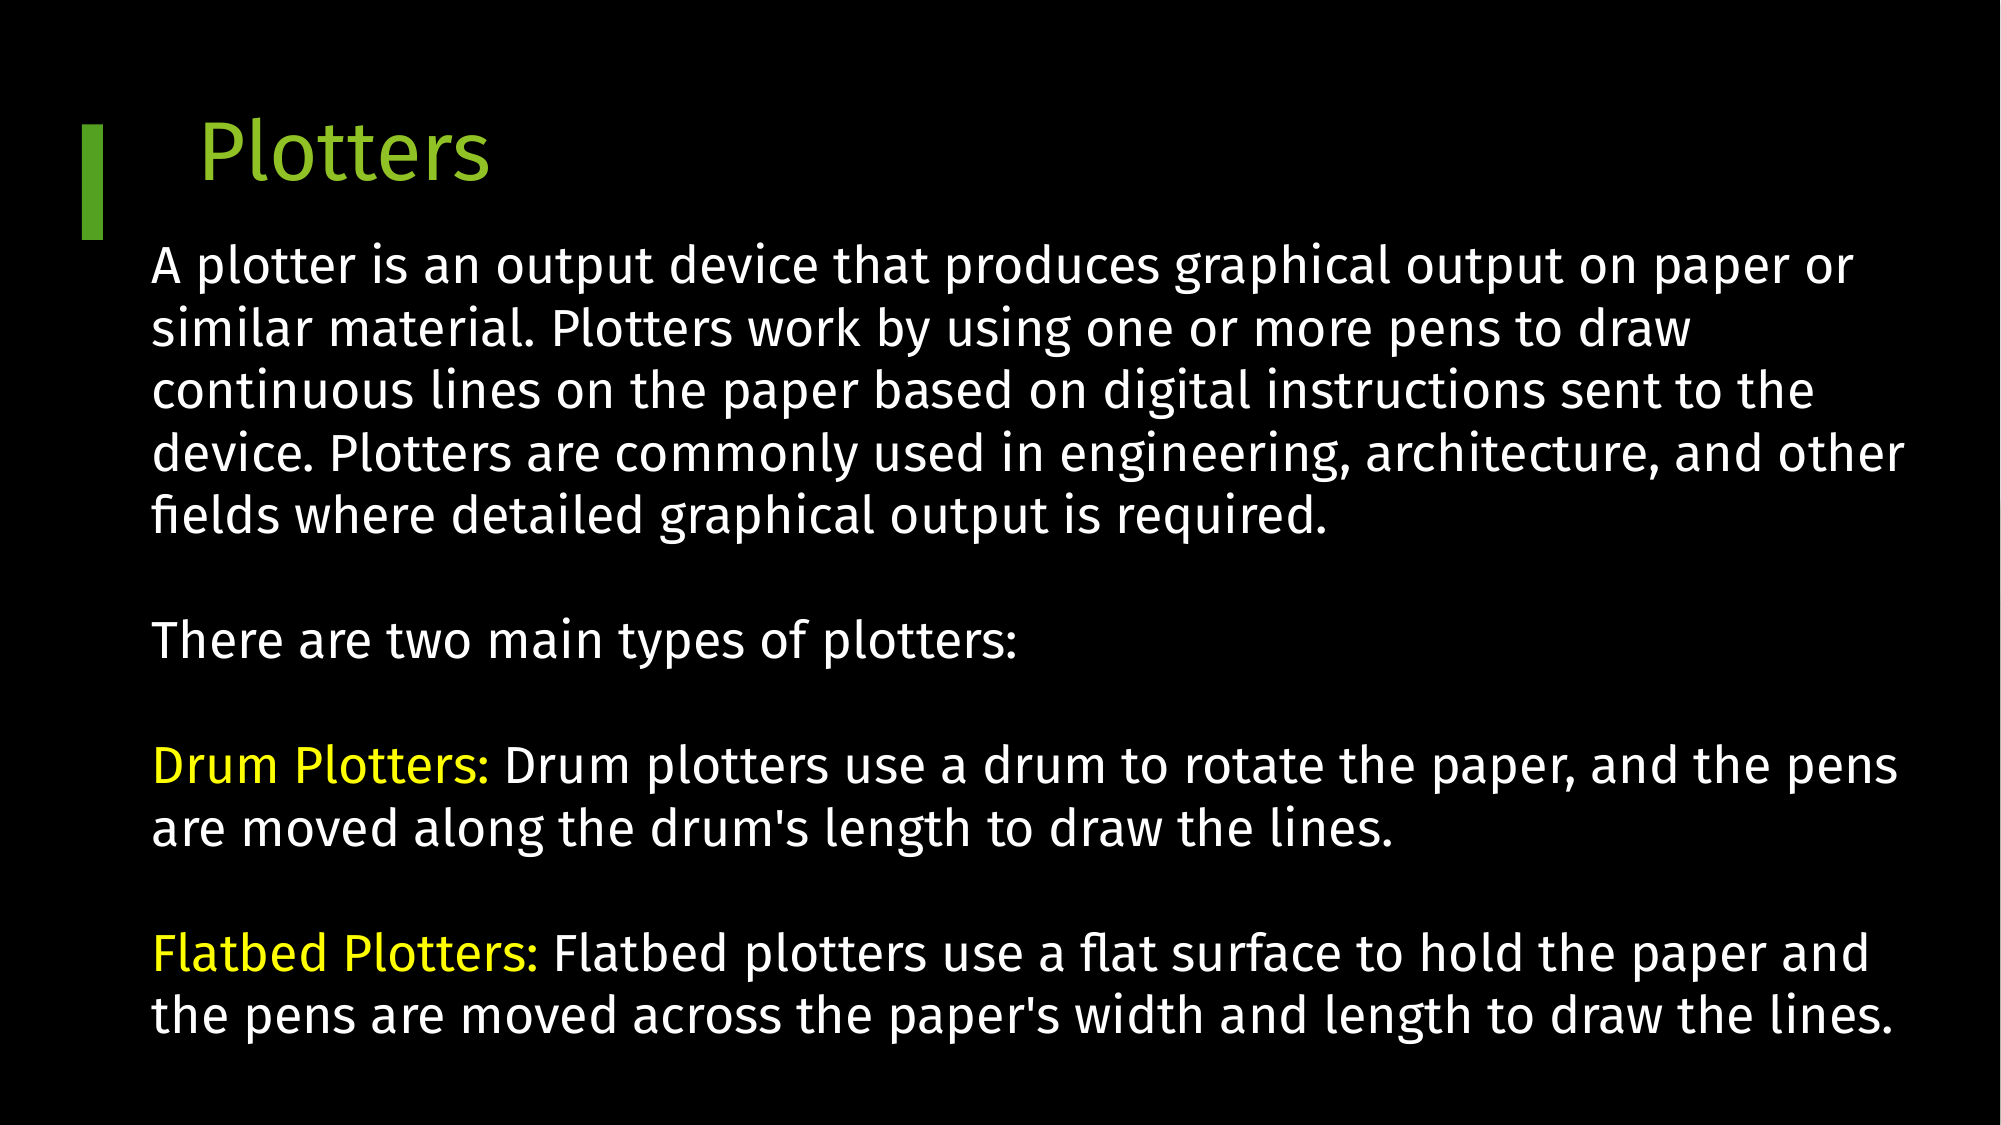

# Plotters

A plotter is an output device that produces graphical output on paper or similar material. Plotters work by using one or more pens to draw continuous lines on the paper based on digital instructions sent to the device. Plotters are commonly used in engineering, architecture, and other fields where detailed graphical output is required.

There are two main types of plotters:

Drum Plotters: Drum plotters use a drum to rotate the paper, and the pens are moved along the drum's length to draw the lines.

Flatbed Plotters: Flatbed plotters use a flat surface to hold the paper and the pens are moved across the paper's width and length to draw the lines.